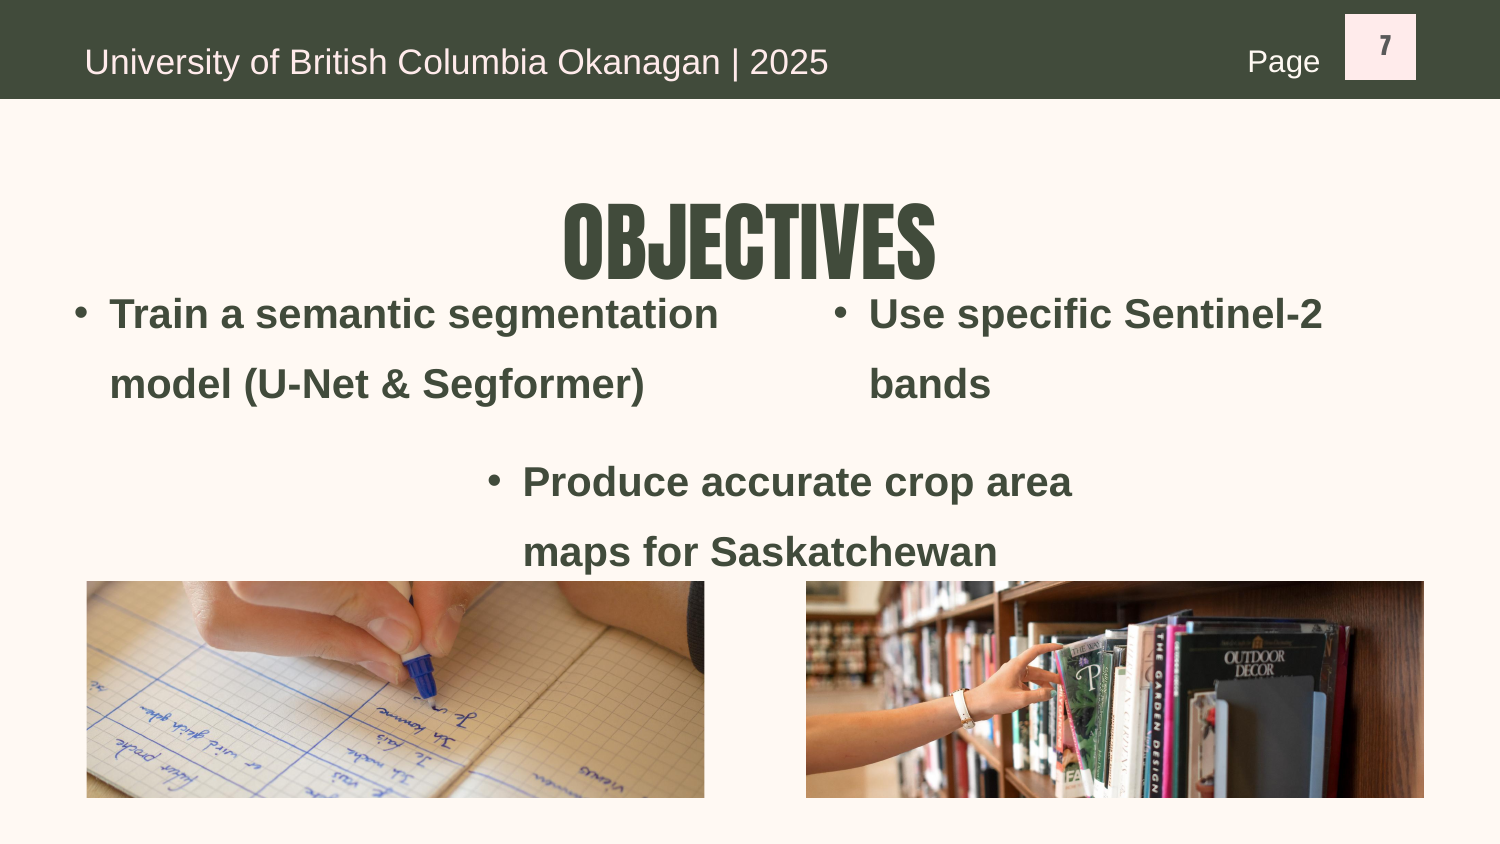

7
University of British Columbia Okanagan | 2025
Page
OBJECTIVES
Train a semantic segmentation model (U-Net & Segformer)
Use specific Sentinel-2 bands

Produce accurate crop area maps for Saskatchewan